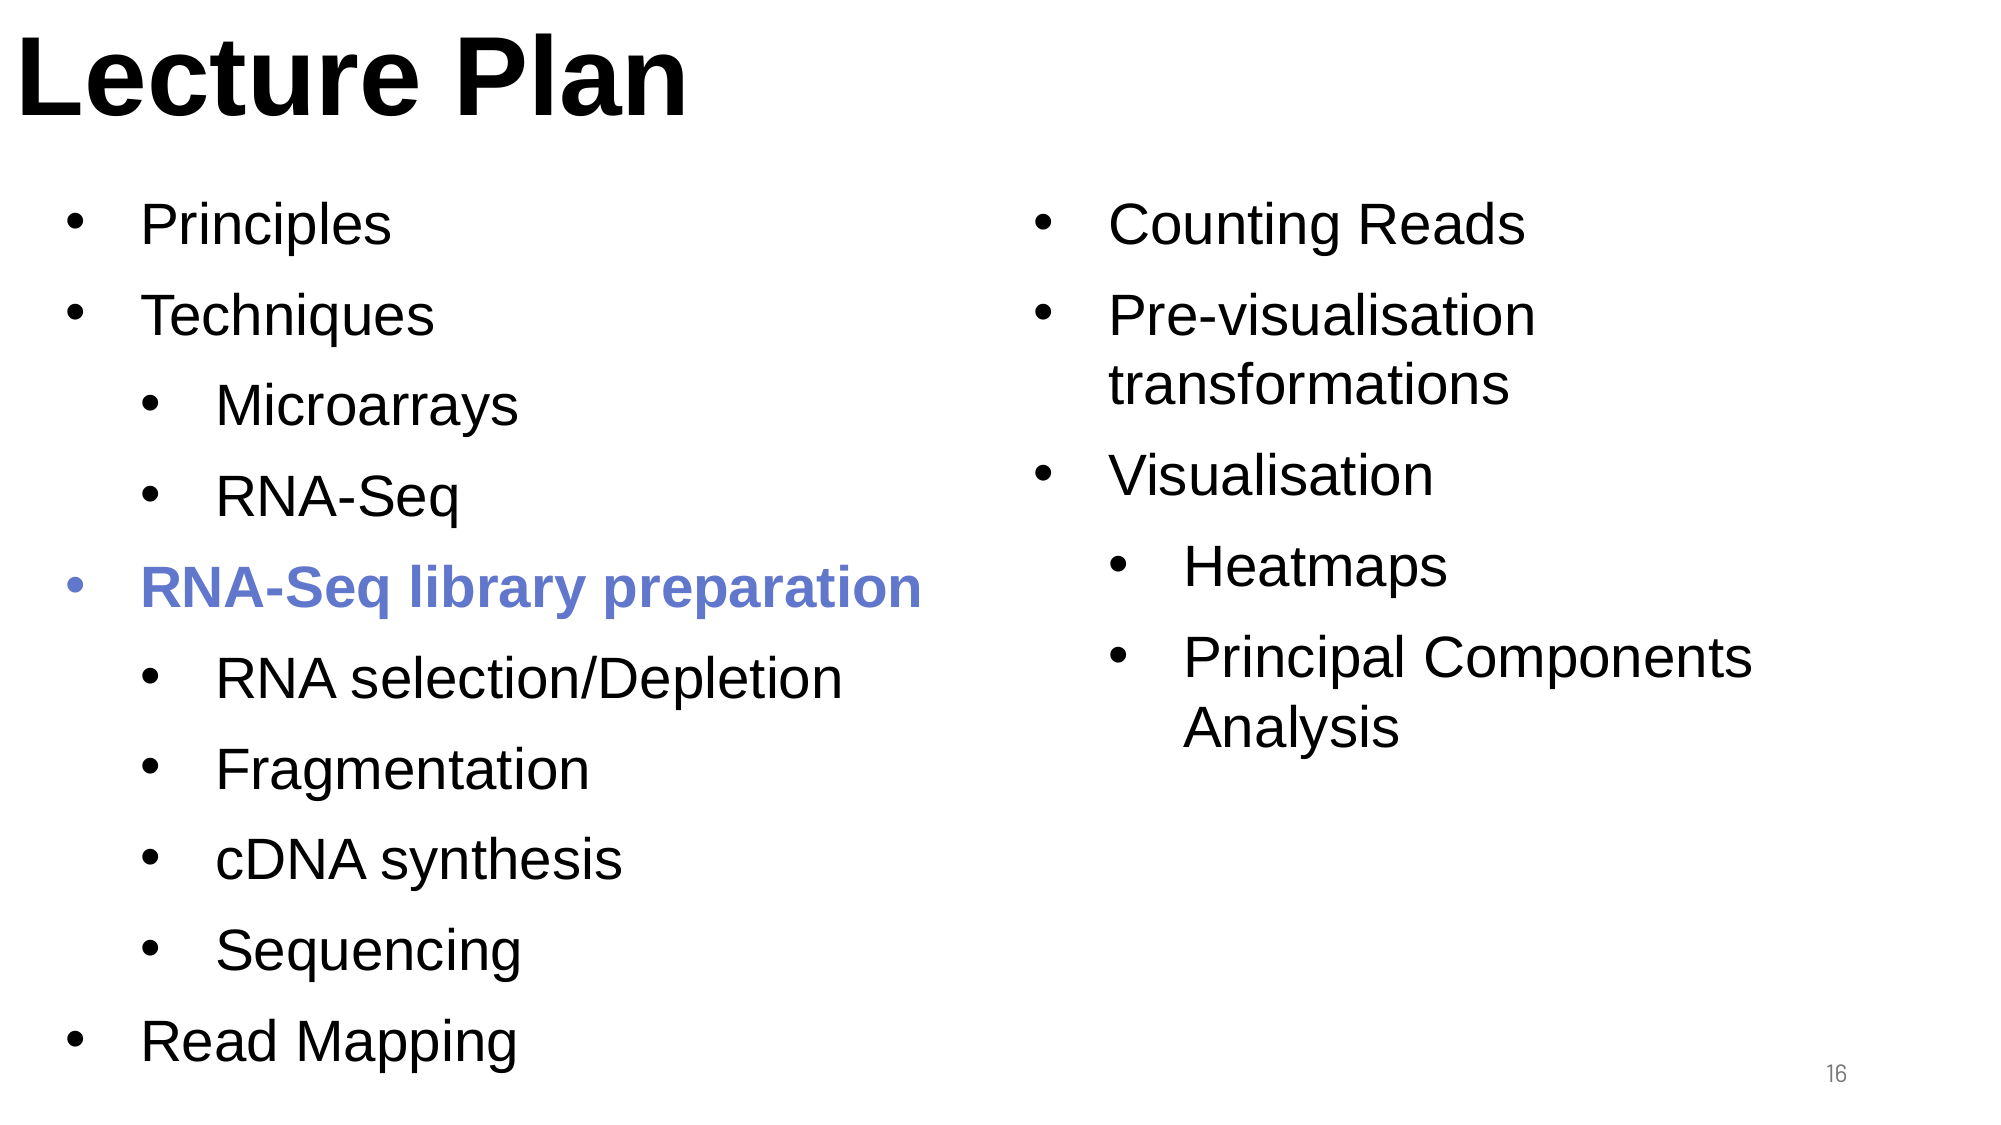

Lecture Plan
Principles
Techniques
Microarrays
RNA-Seq
RNA-Seq library preparation
RNA selection/Depletion
Fragmentation
cDNA synthesis
Sequencing
Read Mapping

Counting Reads​
Pre-visualisation transformations​
Visualisation​
Heatmaps​
Principal Components Analysis​

16